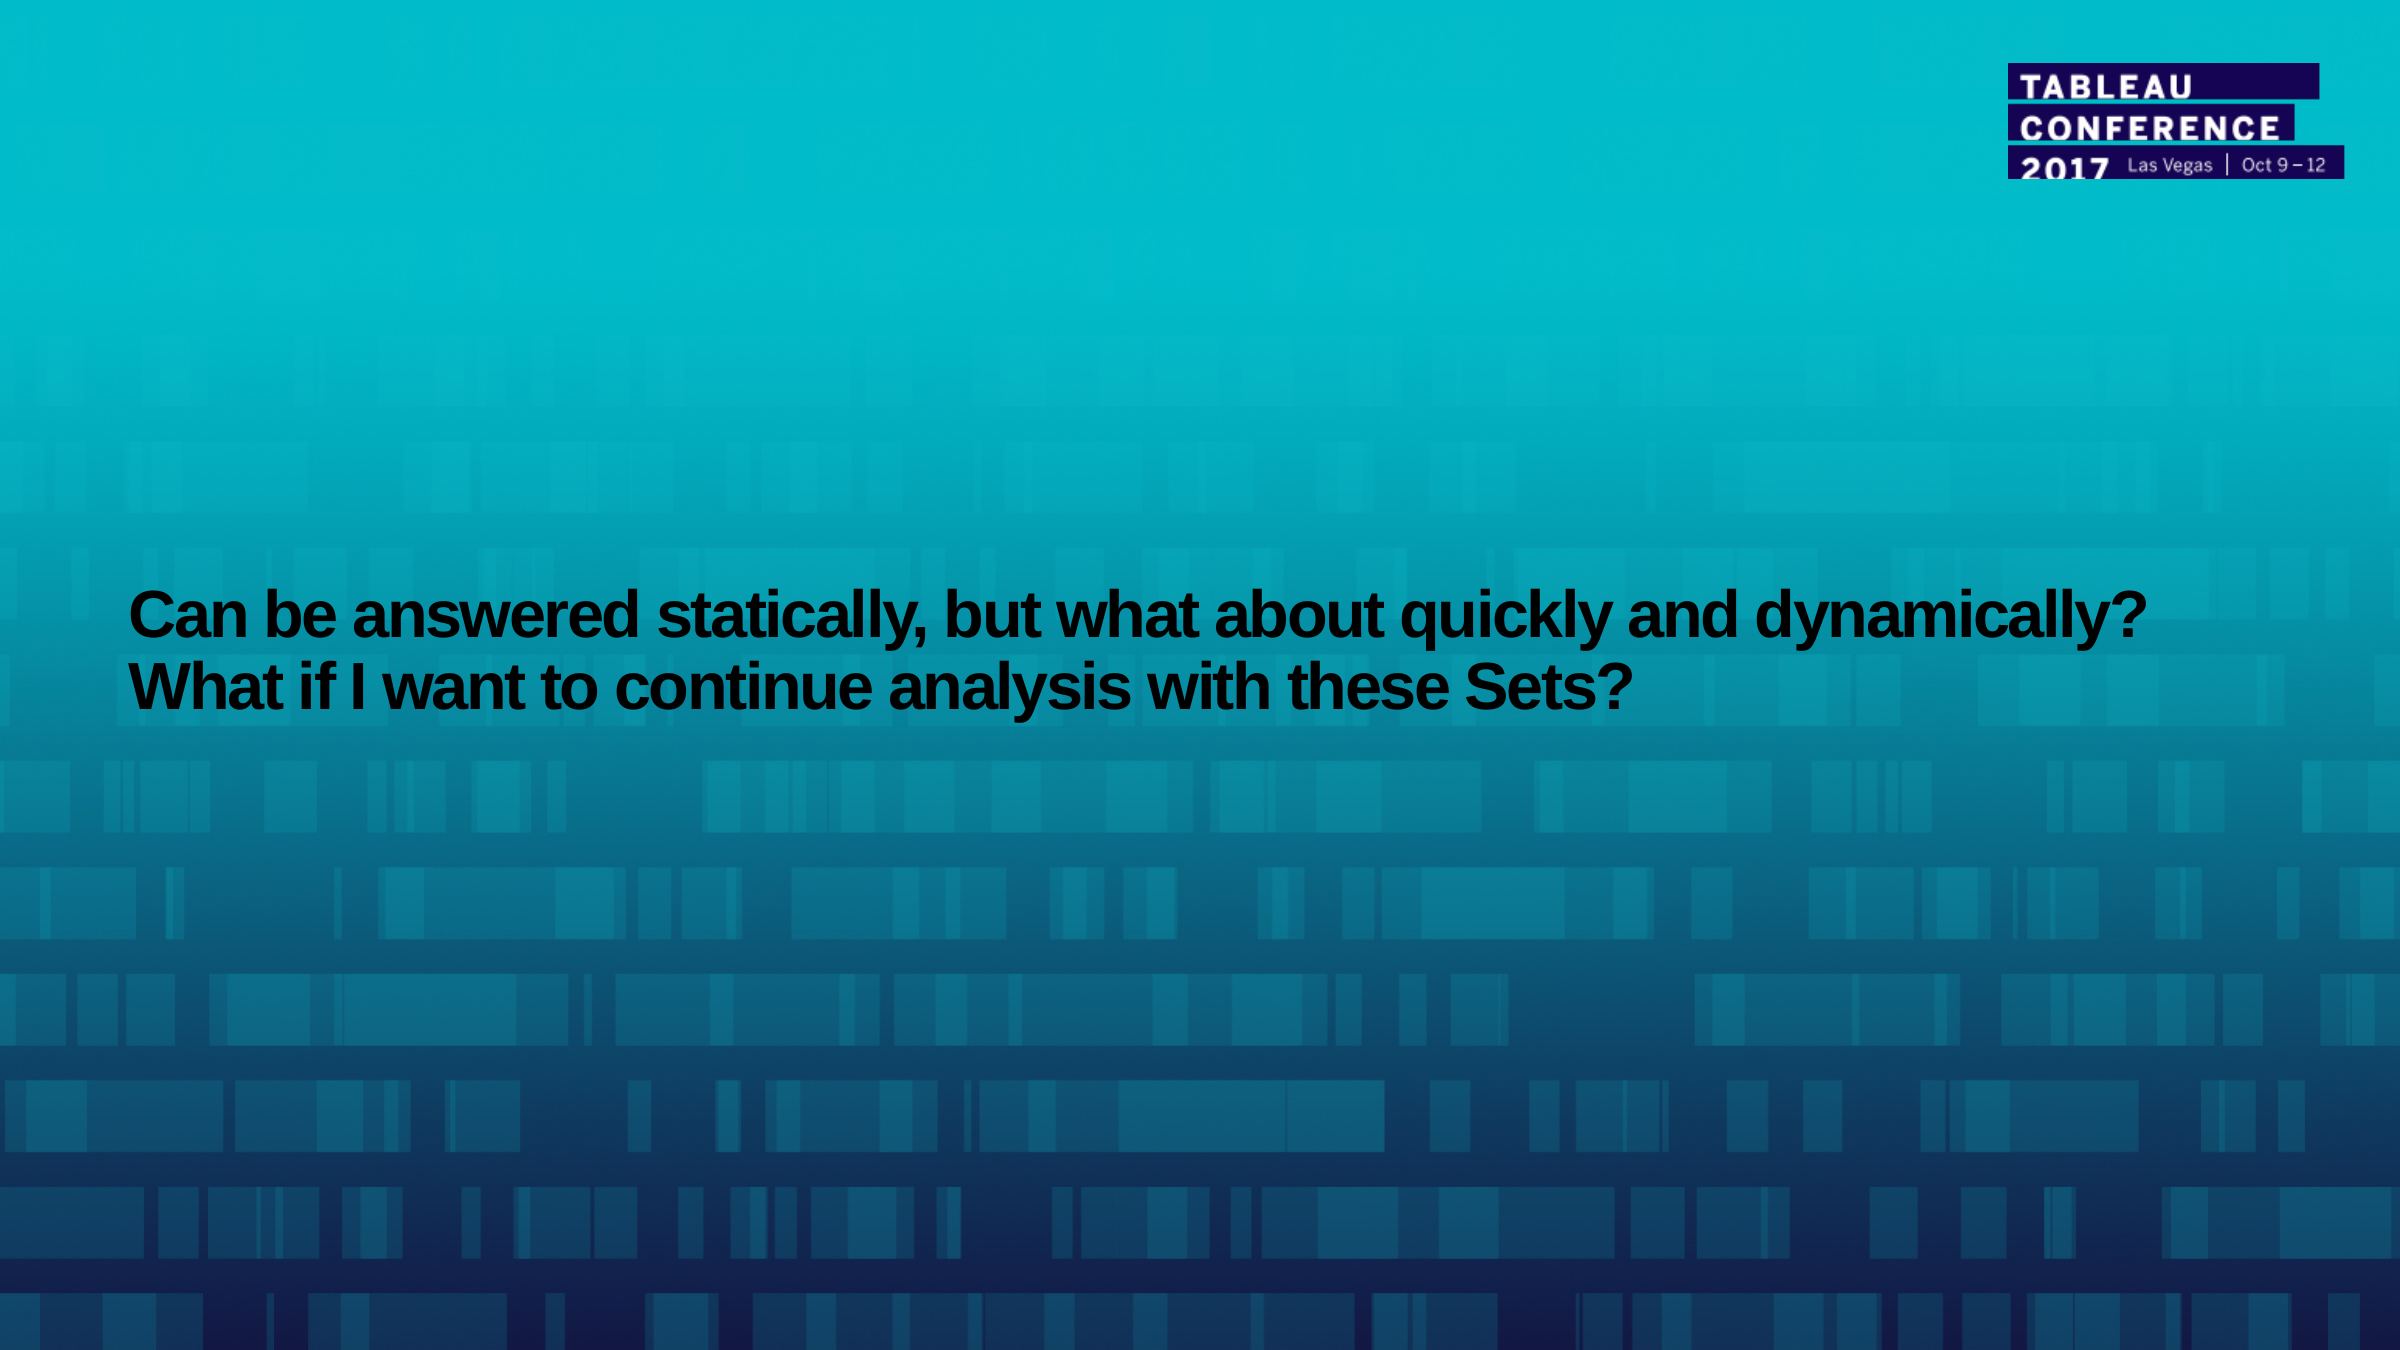

# Can be answered statically, but what about quickly and dynamically? What if I want to continue analysis with these Sets?